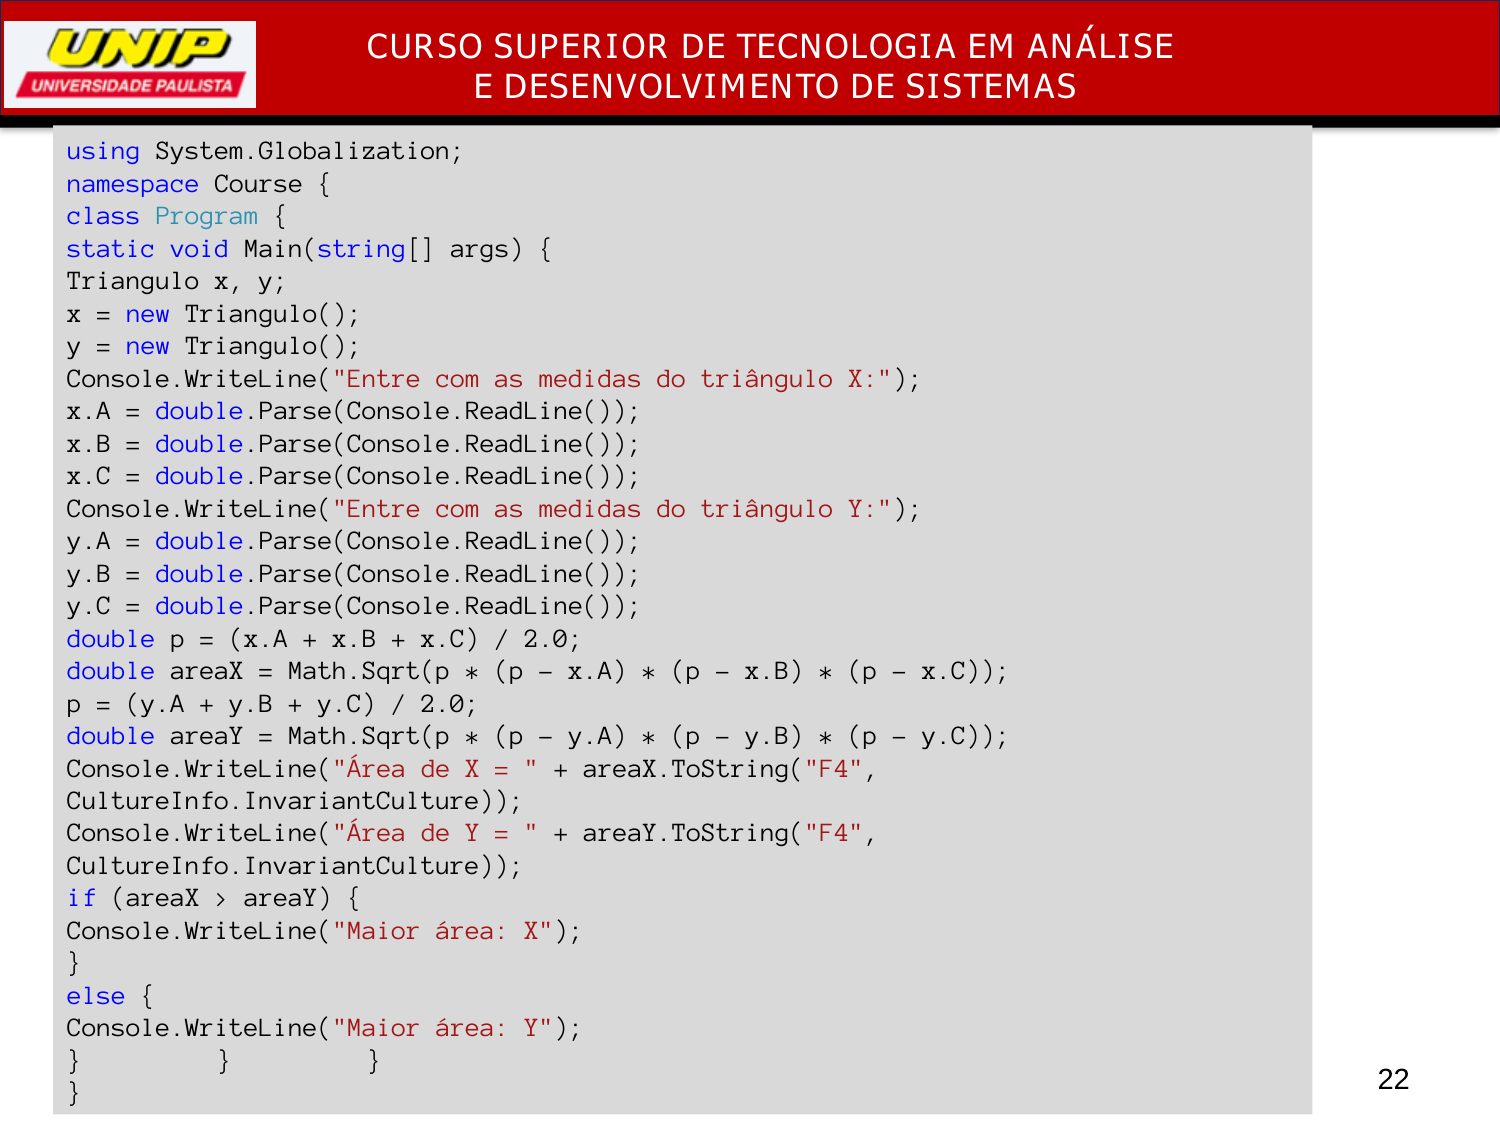

using System.Globalization;
namespace Course {
class Program {
static void Main(string[] args) {
Triangulo x, y;
x = new Triangulo();
y = new Triangulo();
Console.WriteLine("Entre com as medidas do triângulo X:");
x.A = double.Parse(Console.ReadLine());
x.B = double.Parse(Console.ReadLine());
x.C = double.Parse(Console.ReadLine());
Console.WriteLine("Entre com as medidas do triângulo Y:");
y.A = double.Parse(Console.ReadLine());
y.B = double.Parse(Console.ReadLine());
y.C = double.Parse(Console.ReadLine());
double p = (x.A + x.B + x.C) / 2.0;
double areaX = Math.Sqrt(p * (p - x.A) * (p - x.B) * (p - x.C));
p = (y.A + y.B + y.C) / 2.0;
double areaY = Math.Sqrt(p * (p - y.A) * (p - y.B) * (p - y.C));
Console.WriteLine("Área de X = " + areaX.ToString("F4", CultureInfo.InvariantCulture));
Console.WriteLine("Área de Y = " + areaY.ToString("F4", CultureInfo.InvariantCulture));
if (areaX > areaY) {
Console.WriteLine("Maior área: X");
}
else {
Console.WriteLine("Maior área: Y");
}	}	}
}
22